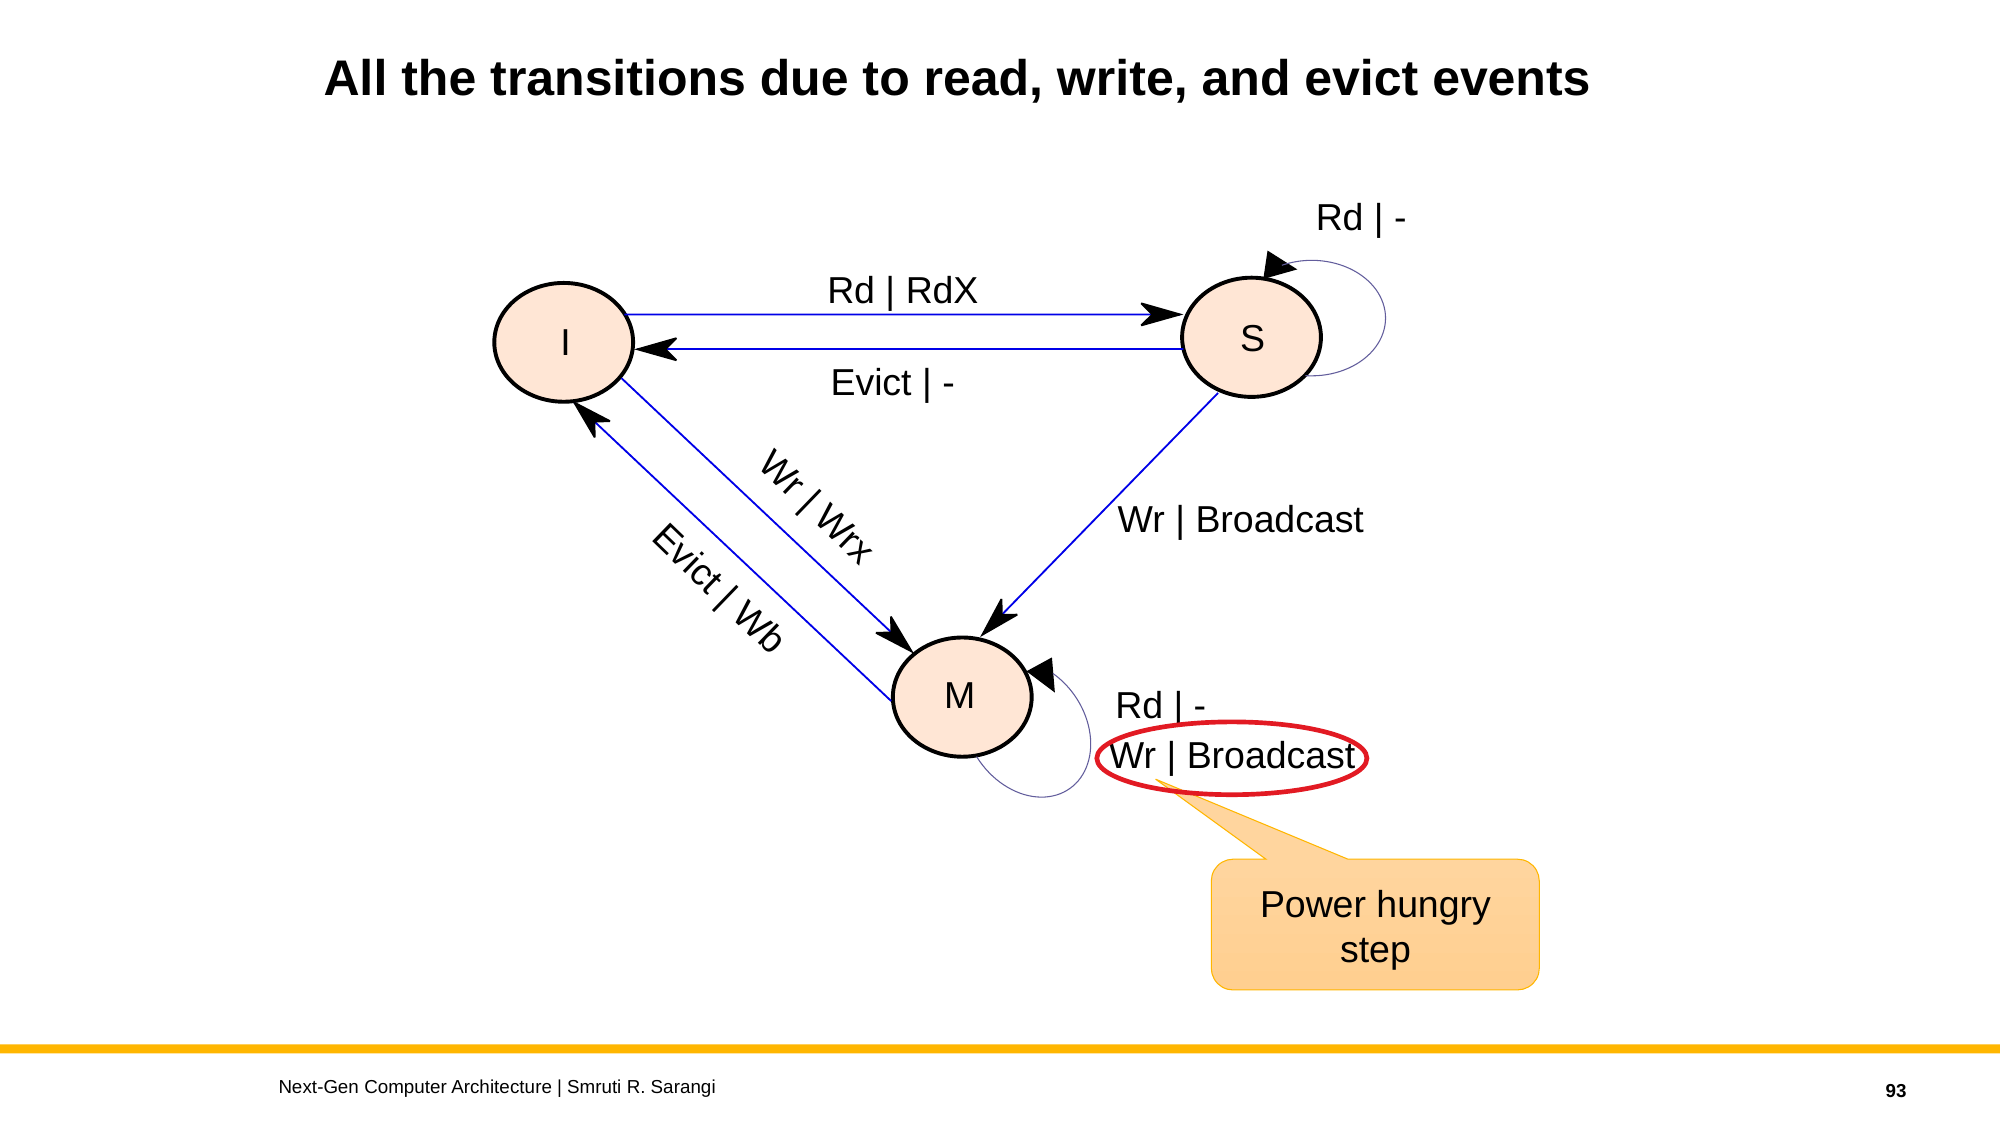

# All the transitions due to read, write, and evict events
Rd | -

Rd | RdX

S

I

Evict | -

Wr | Wrx
Wr | Broadcast

Evict | Wb

M
Rd | -

Wr | Broadcast
Power hungry step
Next-Gen Computer Architecture | Smruti R. Sarangi
93